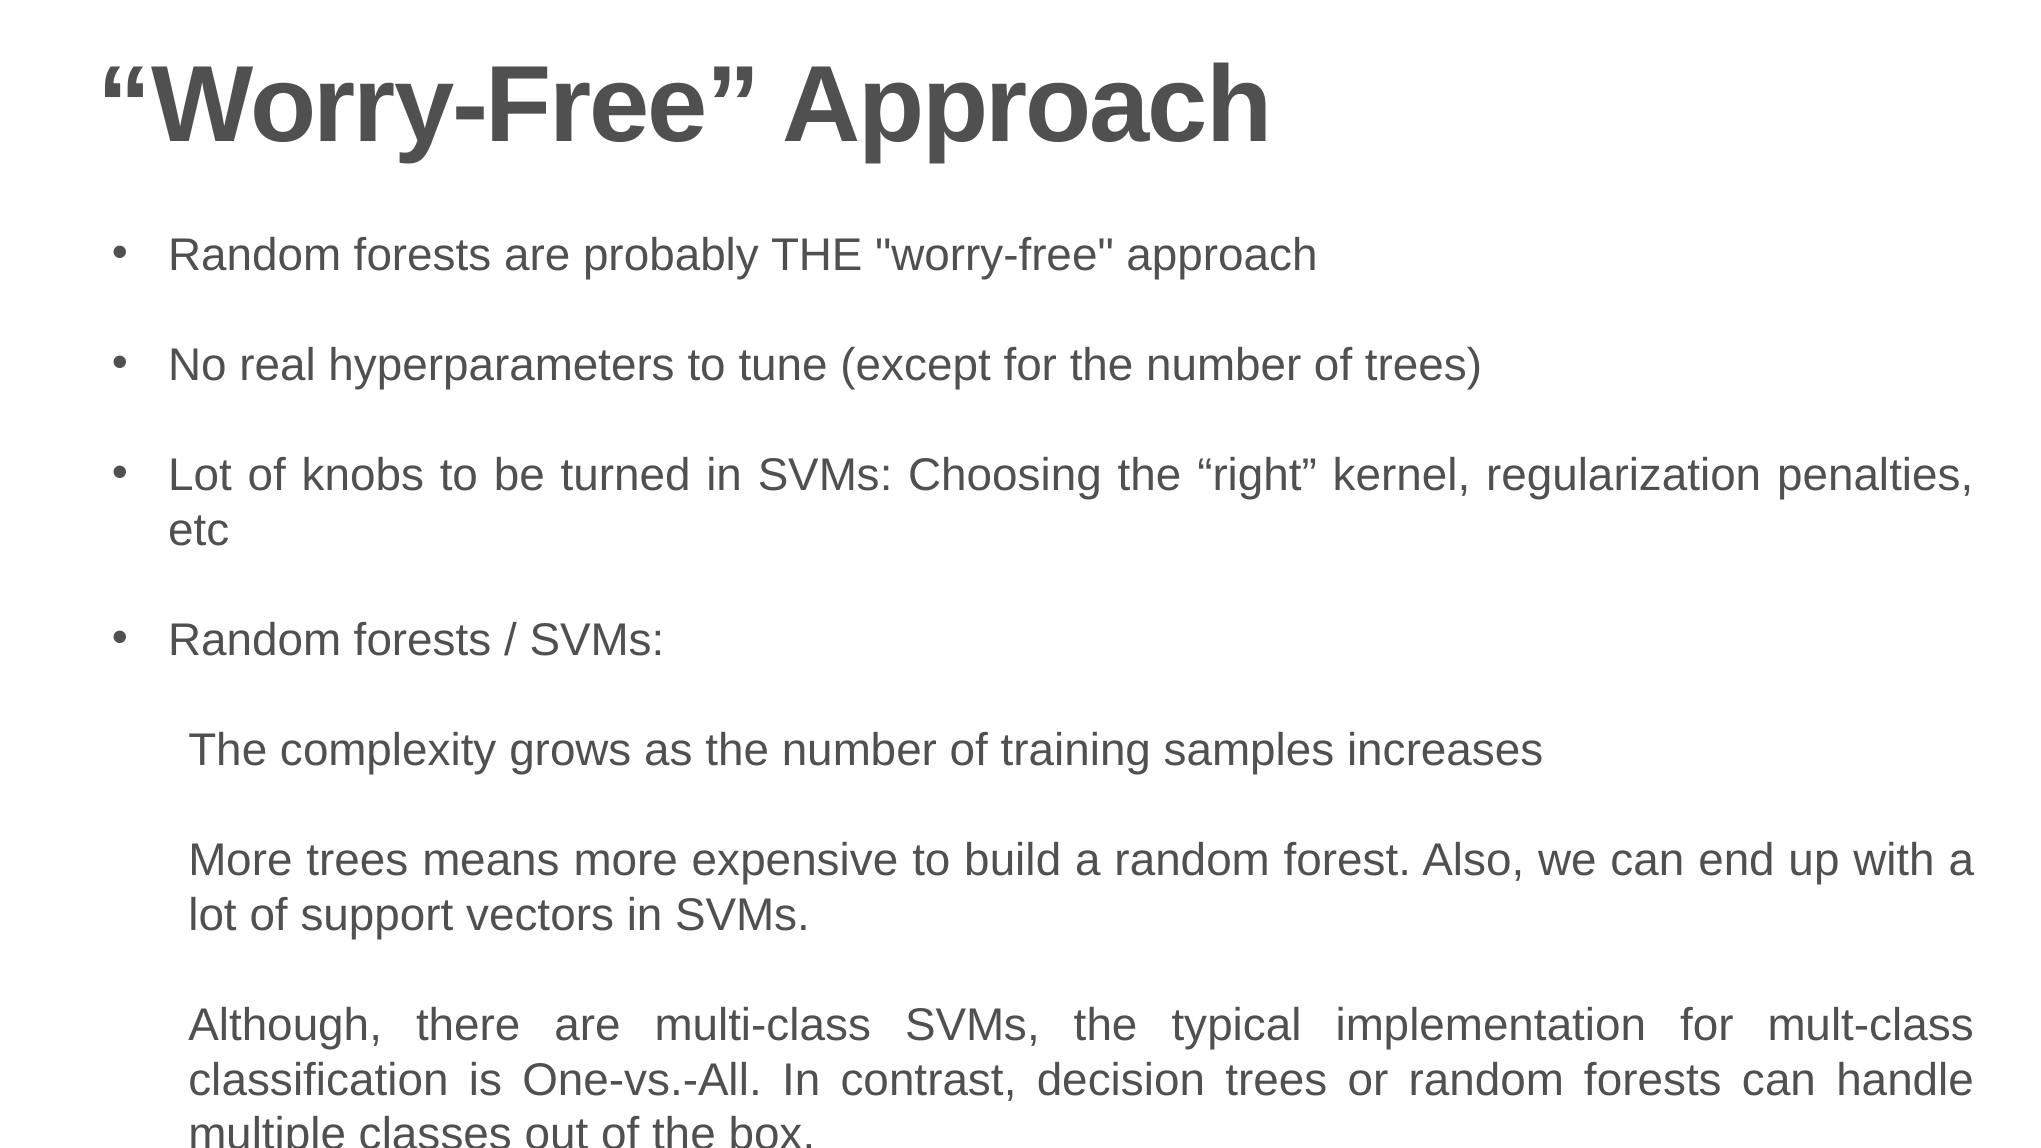

“Worry-Free” Approach

Random forests are probably THE "worry-free" approach

No real hyperparameters to tune (except for the number of trees)

Lot of knobs to be turned in SVMs: Choosing the “right” kernel, regularization penalties, etc

Random forests / SVMs:

The complexity grows as the number of training samples increases

More trees means more expensive to build a random forest. Also, we can end up with a lot of support vectors in SVMs.

Although, there are multi-class SVMs, the typical implementation for mult-class classification is One-vs.-All. In contrast, decision trees or random forests can handle multiple classes out of the box.